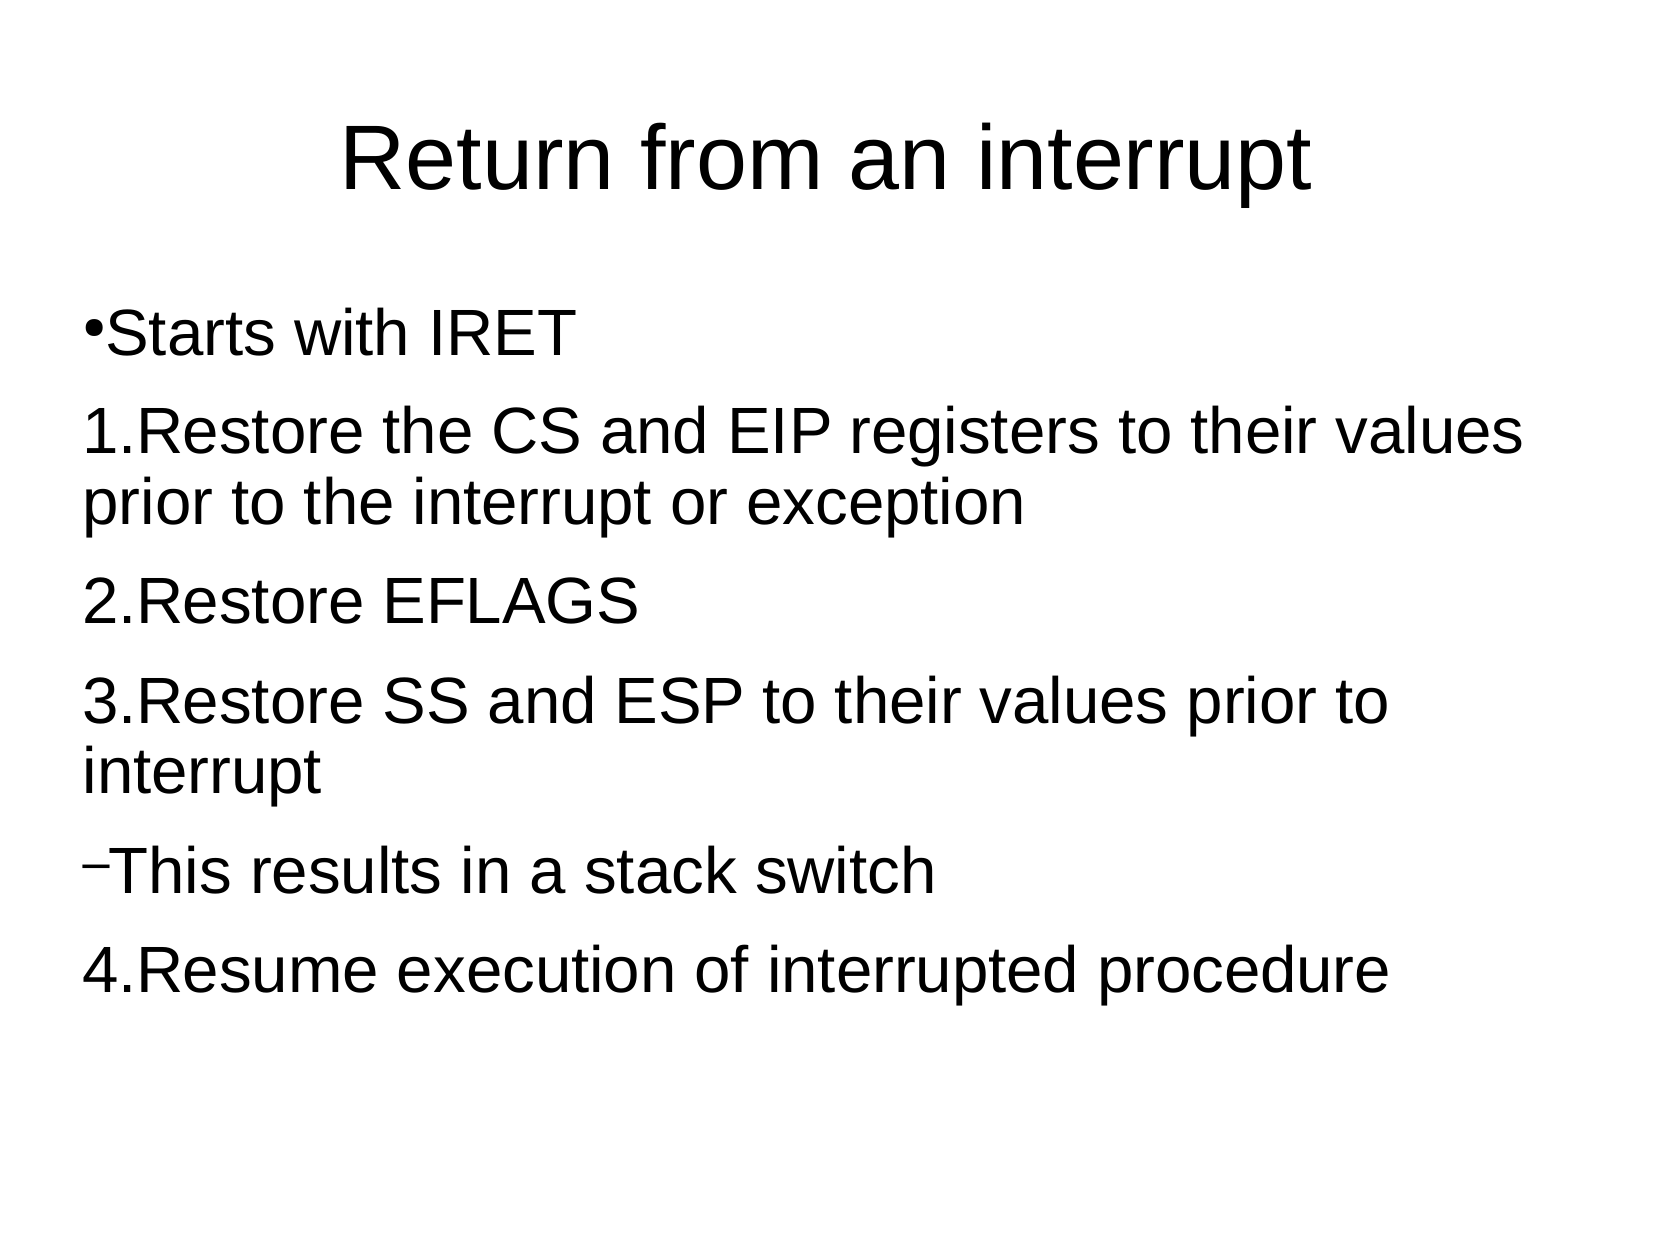

Return from an interrupt
Starts with IRET
Restore the CS and EIP registers to their values prior to the interrupt or exception
Restore EFLAGS
Restore SS and ESP to their values prior to interrupt
This results in a stack switch
Resume execution of interrupted procedure